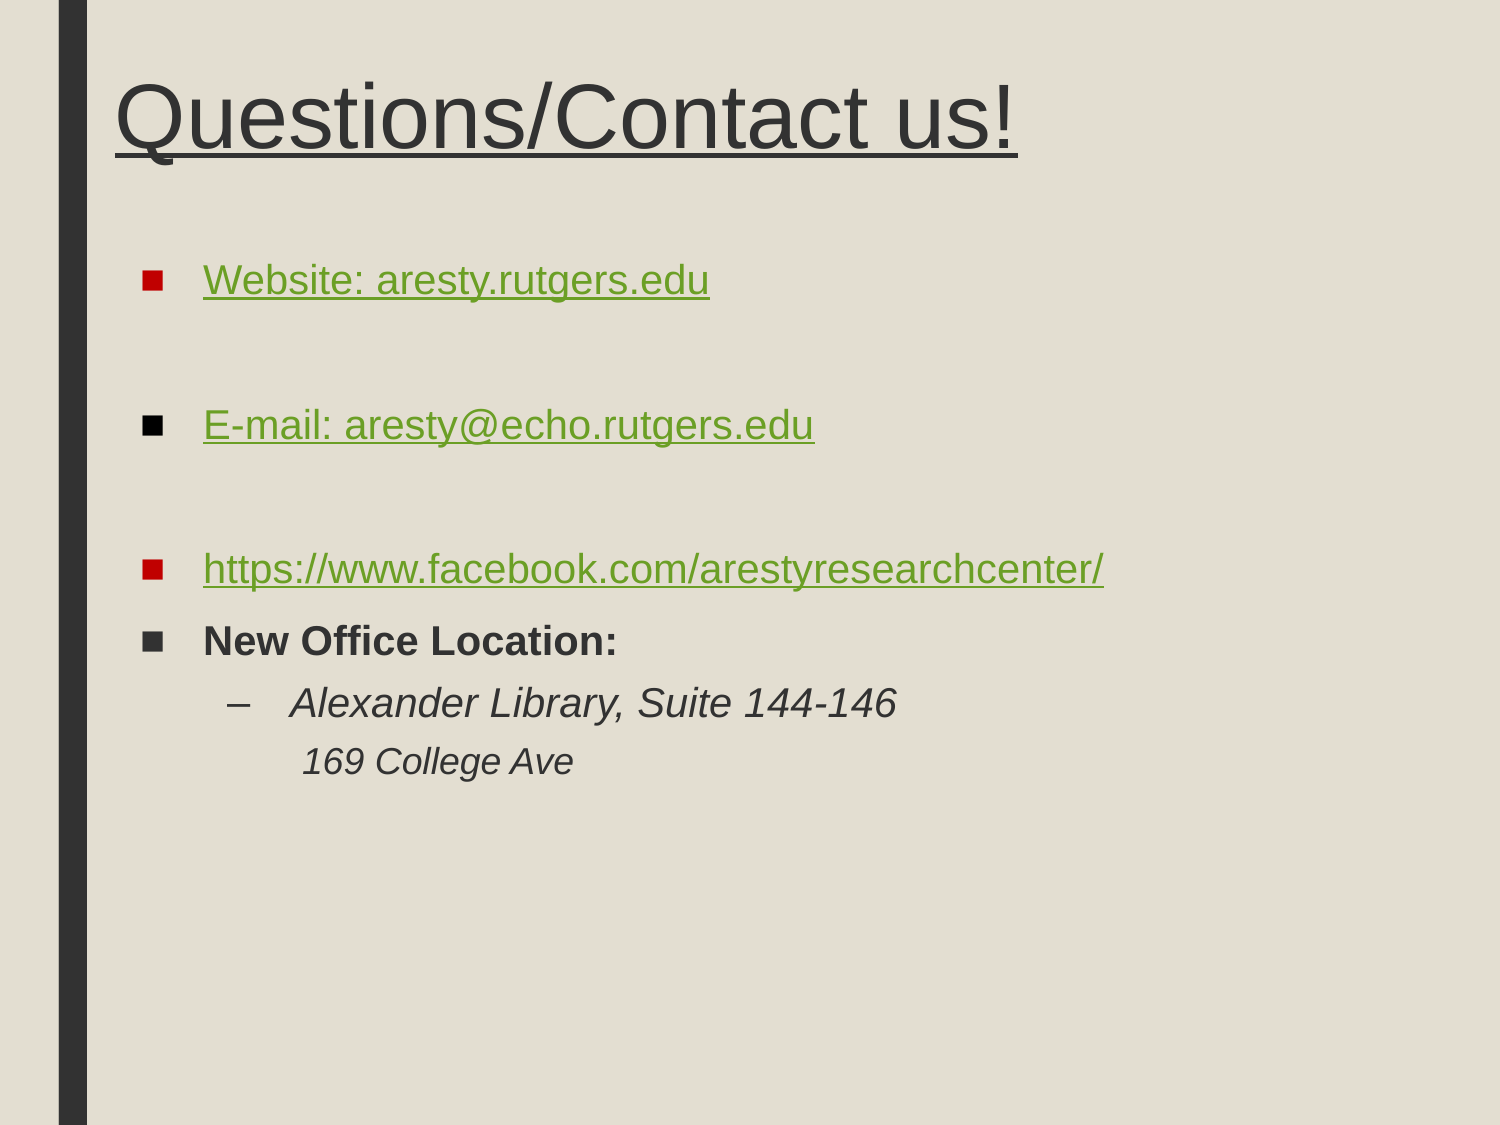

# Questions/Contact us!
Website: aresty.rutgers.edu

E-mail: aresty@echo.rutgers.edu

https://www.facebook.com/arestyresearchcenter/
New Office Location:
Alexander Library, Suite 144-146
169 College Ave